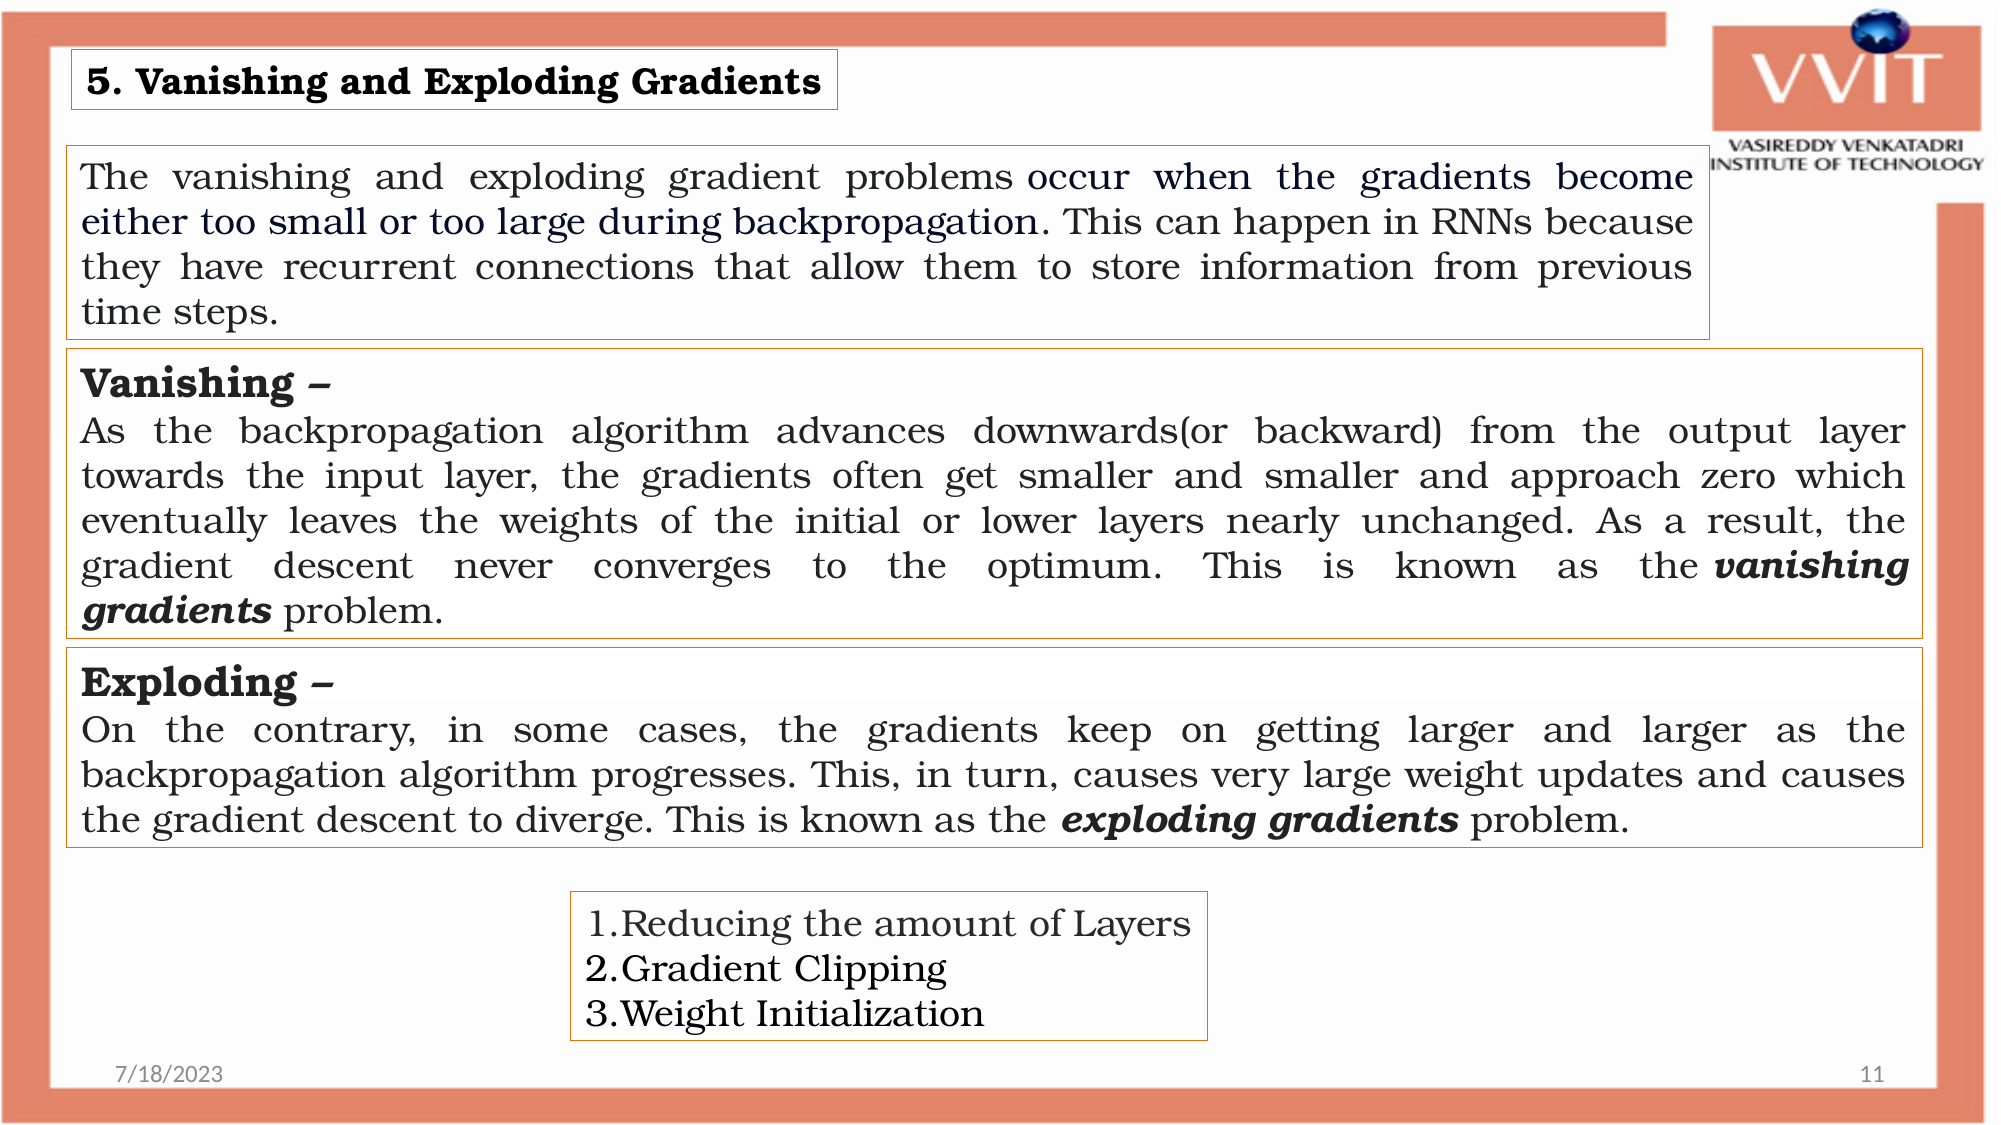

5. Vanishing and Exploding Gradients
The vanishing and exploding gradient problems occur when the gradients become either too small or too large during backpropagation. This can happen in RNNs because they have recurrent connections that allow them to store information from previous time steps.
Vanishing –
As the backpropagation algorithm advances downwards(or backward) from the output layer towards the input layer, the gradients often get smaller and smaller and approach zero which eventually leaves the weights of the initial or lower layers nearly unchanged. As a result, the gradient descent never converges to the optimum. This is known as the vanishing gradients problem.
Exploding –
On the contrary, in some cases, the gradients keep on getting larger and larger as the backpropagation algorithm progresses. This, in turn, causes very large weight updates and causes the gradient descent to diverge. This is known as the exploding gradients problem.
Reducing the amount of Layers
Gradient Clipping
Weight Initialization
7/18/2023
11